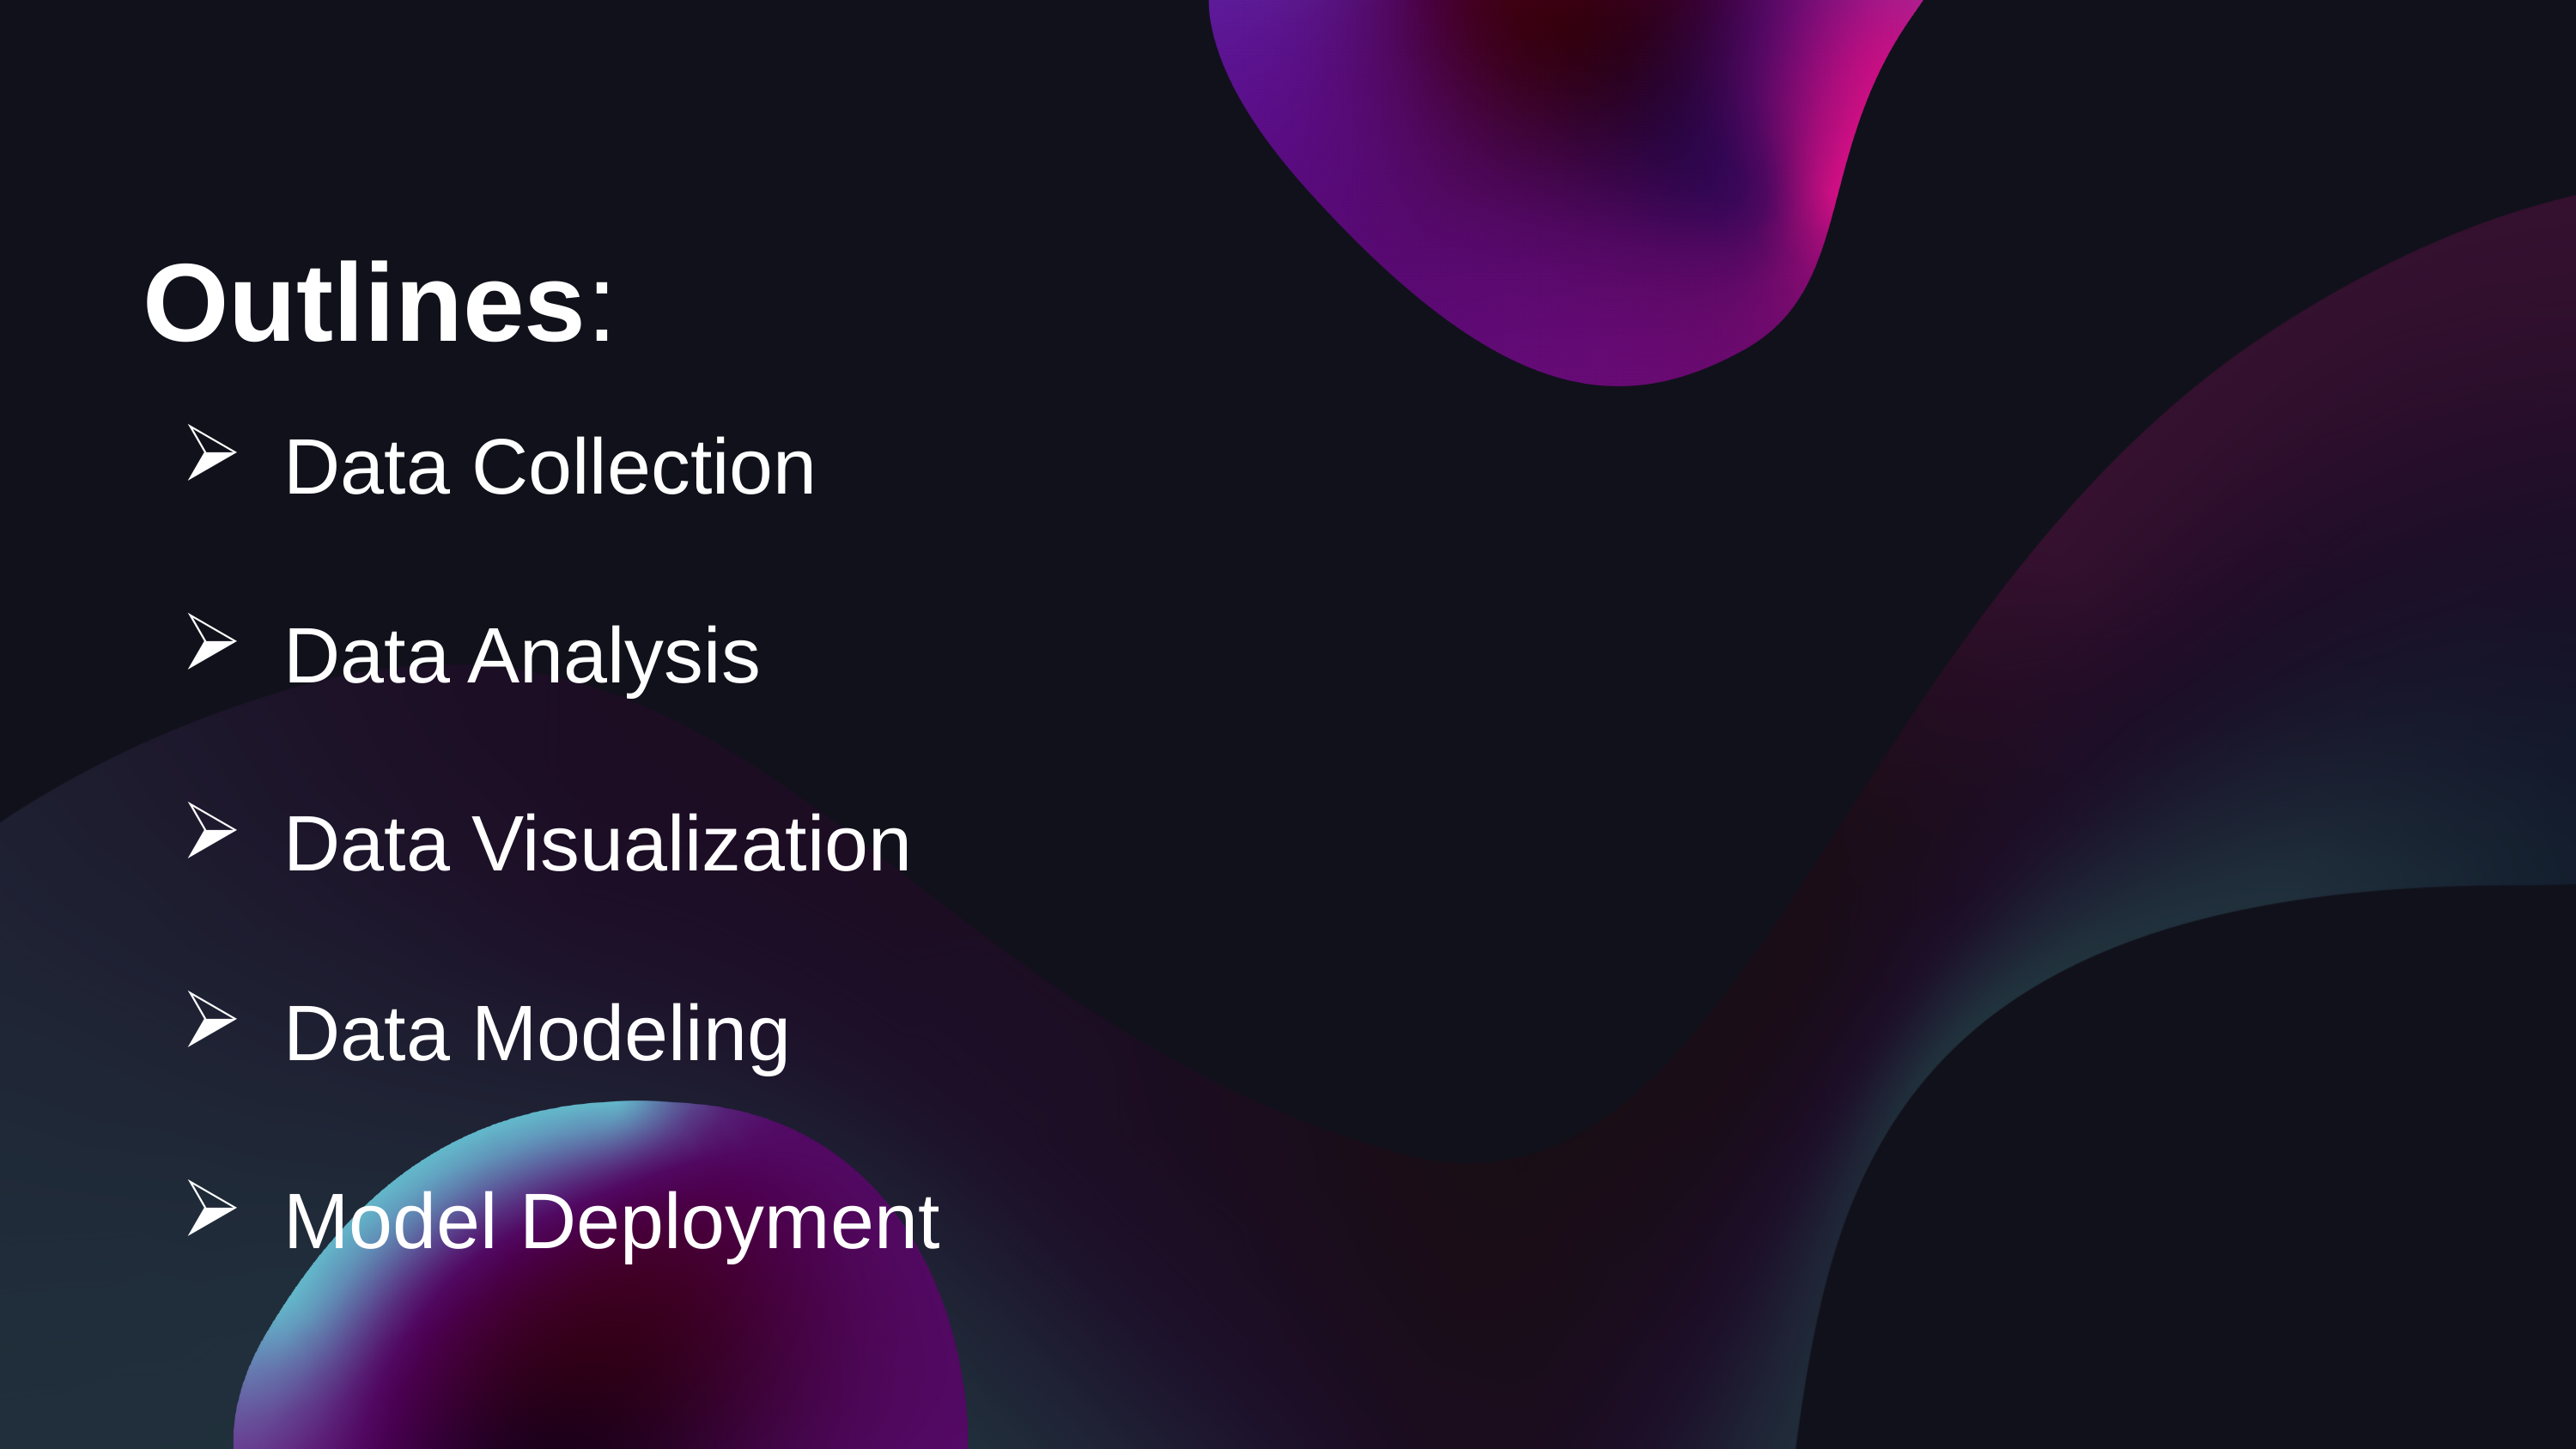

Outlines:

 Data Collection

 Data Analysis

 Data Visualization

 Data Modeling

 Model Deployment